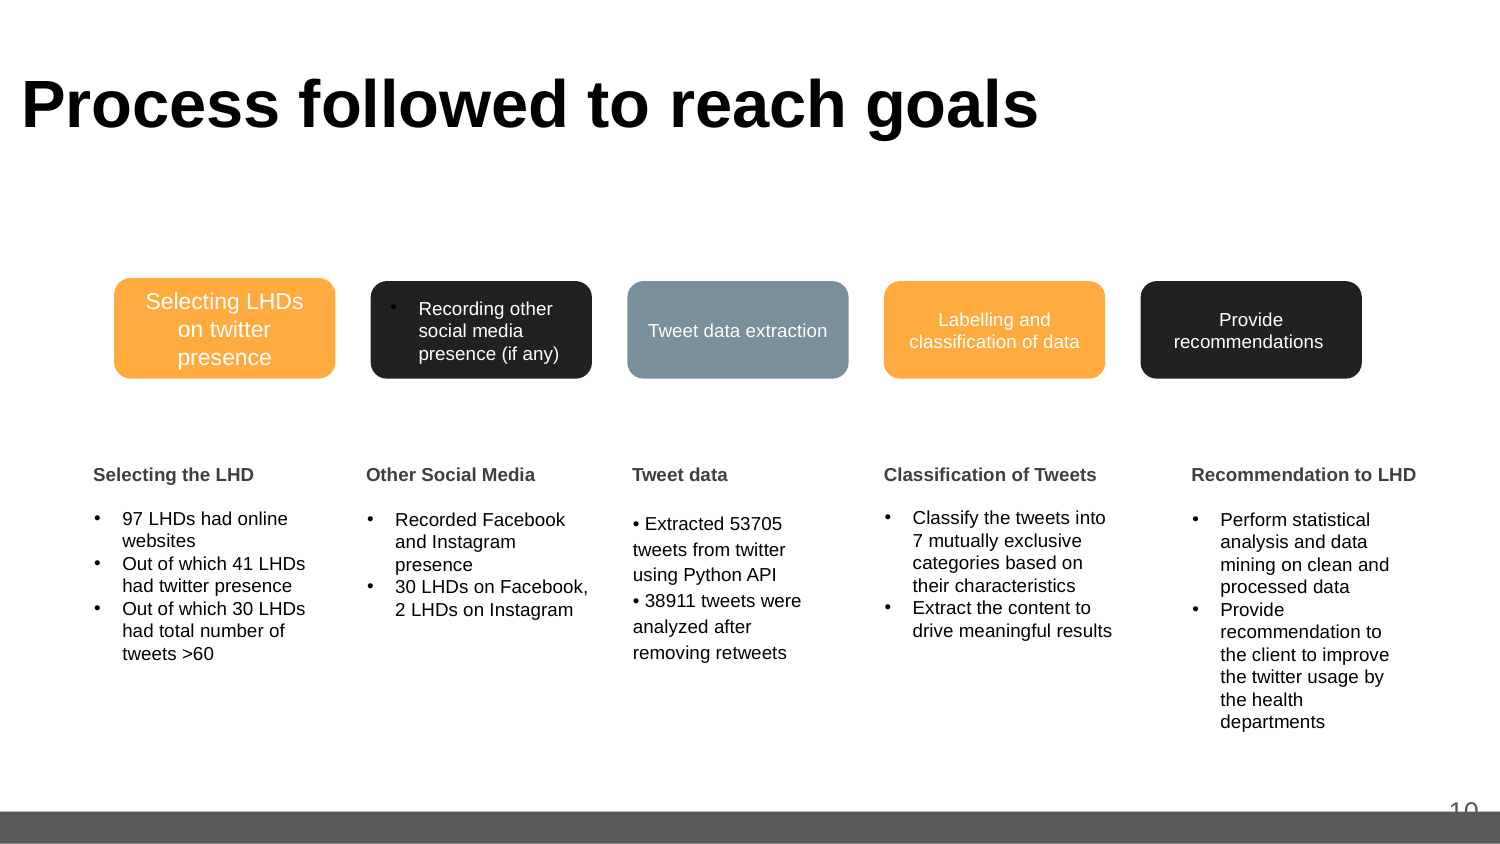

# Process followed to reach goals
Selecting LHDs on twitter presence
Recording other social media presence (if any)
Tweet data extraction
Labelling and classification of data
Provide recommendations
Tweet data
• Extracted 53705 tweets from twitter using Python API
• 38911 tweets were analyzed after removing retweets

Selecting the LHD
97 LHDs had online websites
Out of which 41 LHDs had twitter presence
Out of which 30 LHDs had total number of tweets >60
Classification of Tweets
Classify the tweets into 7 mutually exclusive categories based on their characteristics
Extract the content to drive meaningful results

Other Social Media
Recorded Facebook and Instagram presence
30 LHDs on Facebook, 2 LHDs on Instagram
Recommendation to LHD
Perform statistical analysis and data mining on clean and processed data
Provide recommendation to the client to improve the twitter usage by the health departments
10